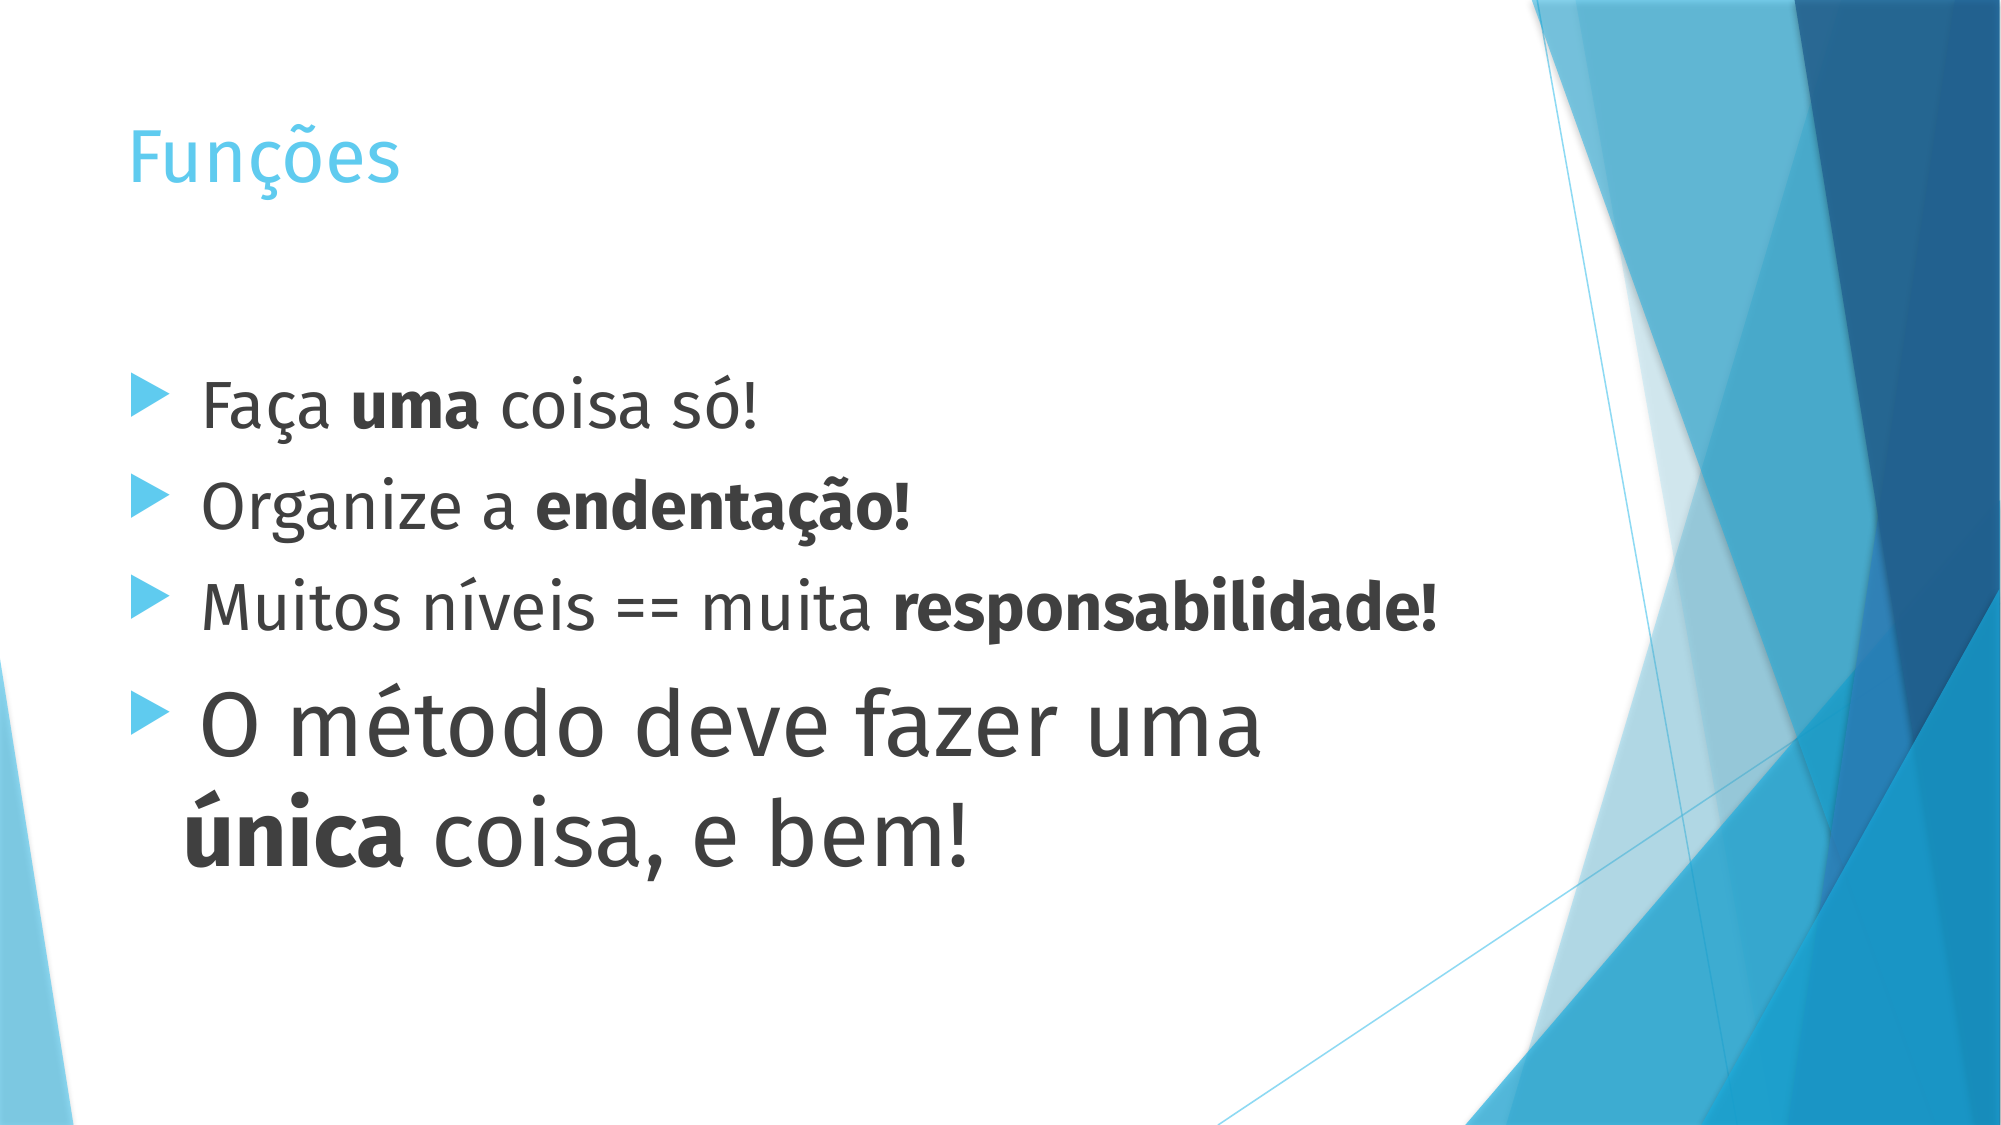

# Funções
 Faça uma coisa só!
 Organize a endentação!
 Muitos níveis == muita responsabilidade!
 O método deve fazer uma única coisa, e bem!